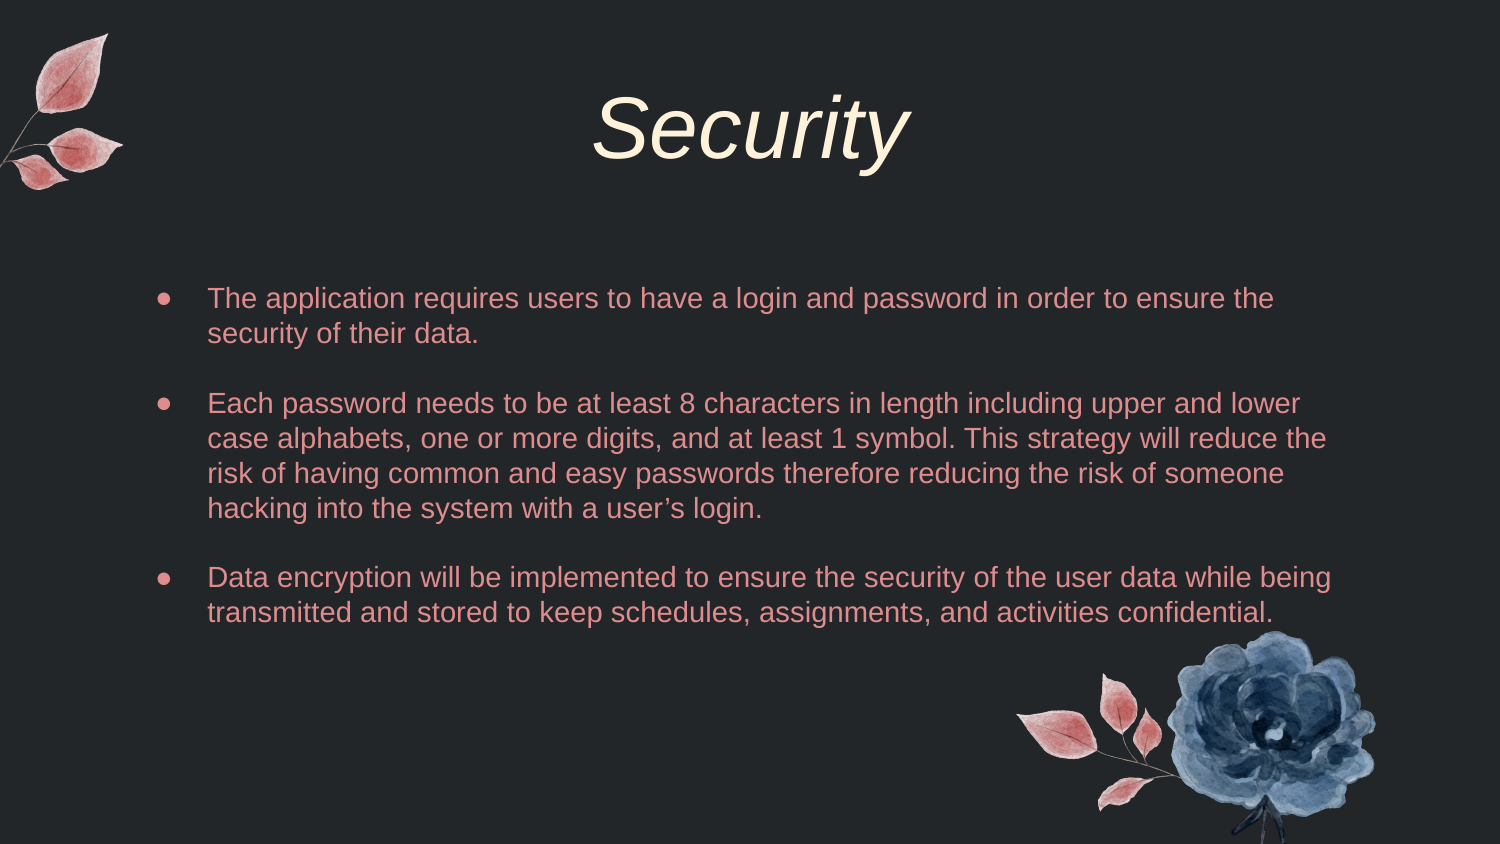

# Security
The application requires users to have a login and password in order to ensure the security of their data.

Each password needs to be at least 8 characters in length including upper and lower case alphabets, one or more digits, and at least 1 symbol. This strategy will reduce the risk of having common and easy passwords therefore reducing the risk of someone hacking into the system with a user’s login.

Data encryption will be implemented to ensure the security of the user data while being transmitted and stored to keep schedules, assignments, and activities confidential.